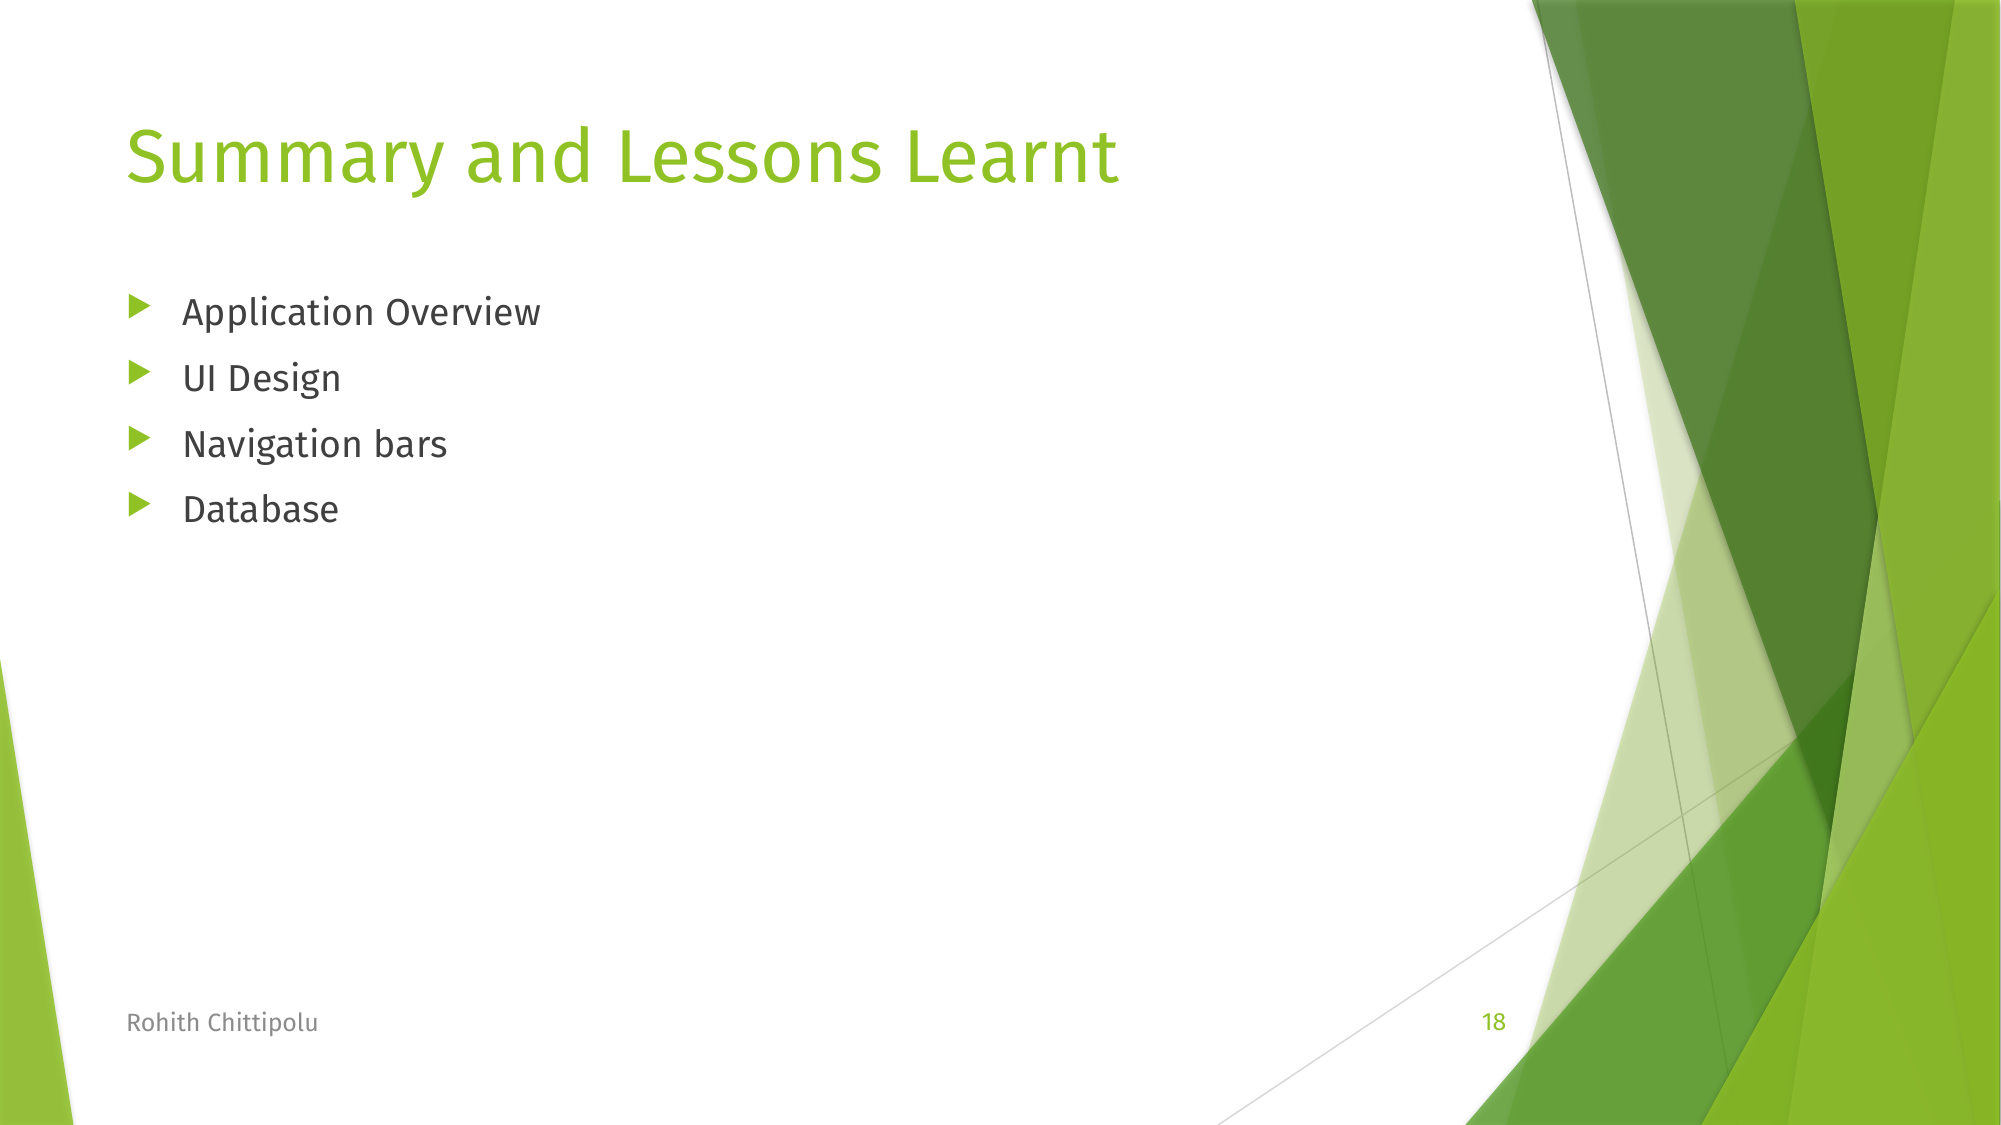

# Summary and Lessons Learnt
Application Overview
UI Design
Navigation bars
Database

Rohith Chittipolu
18